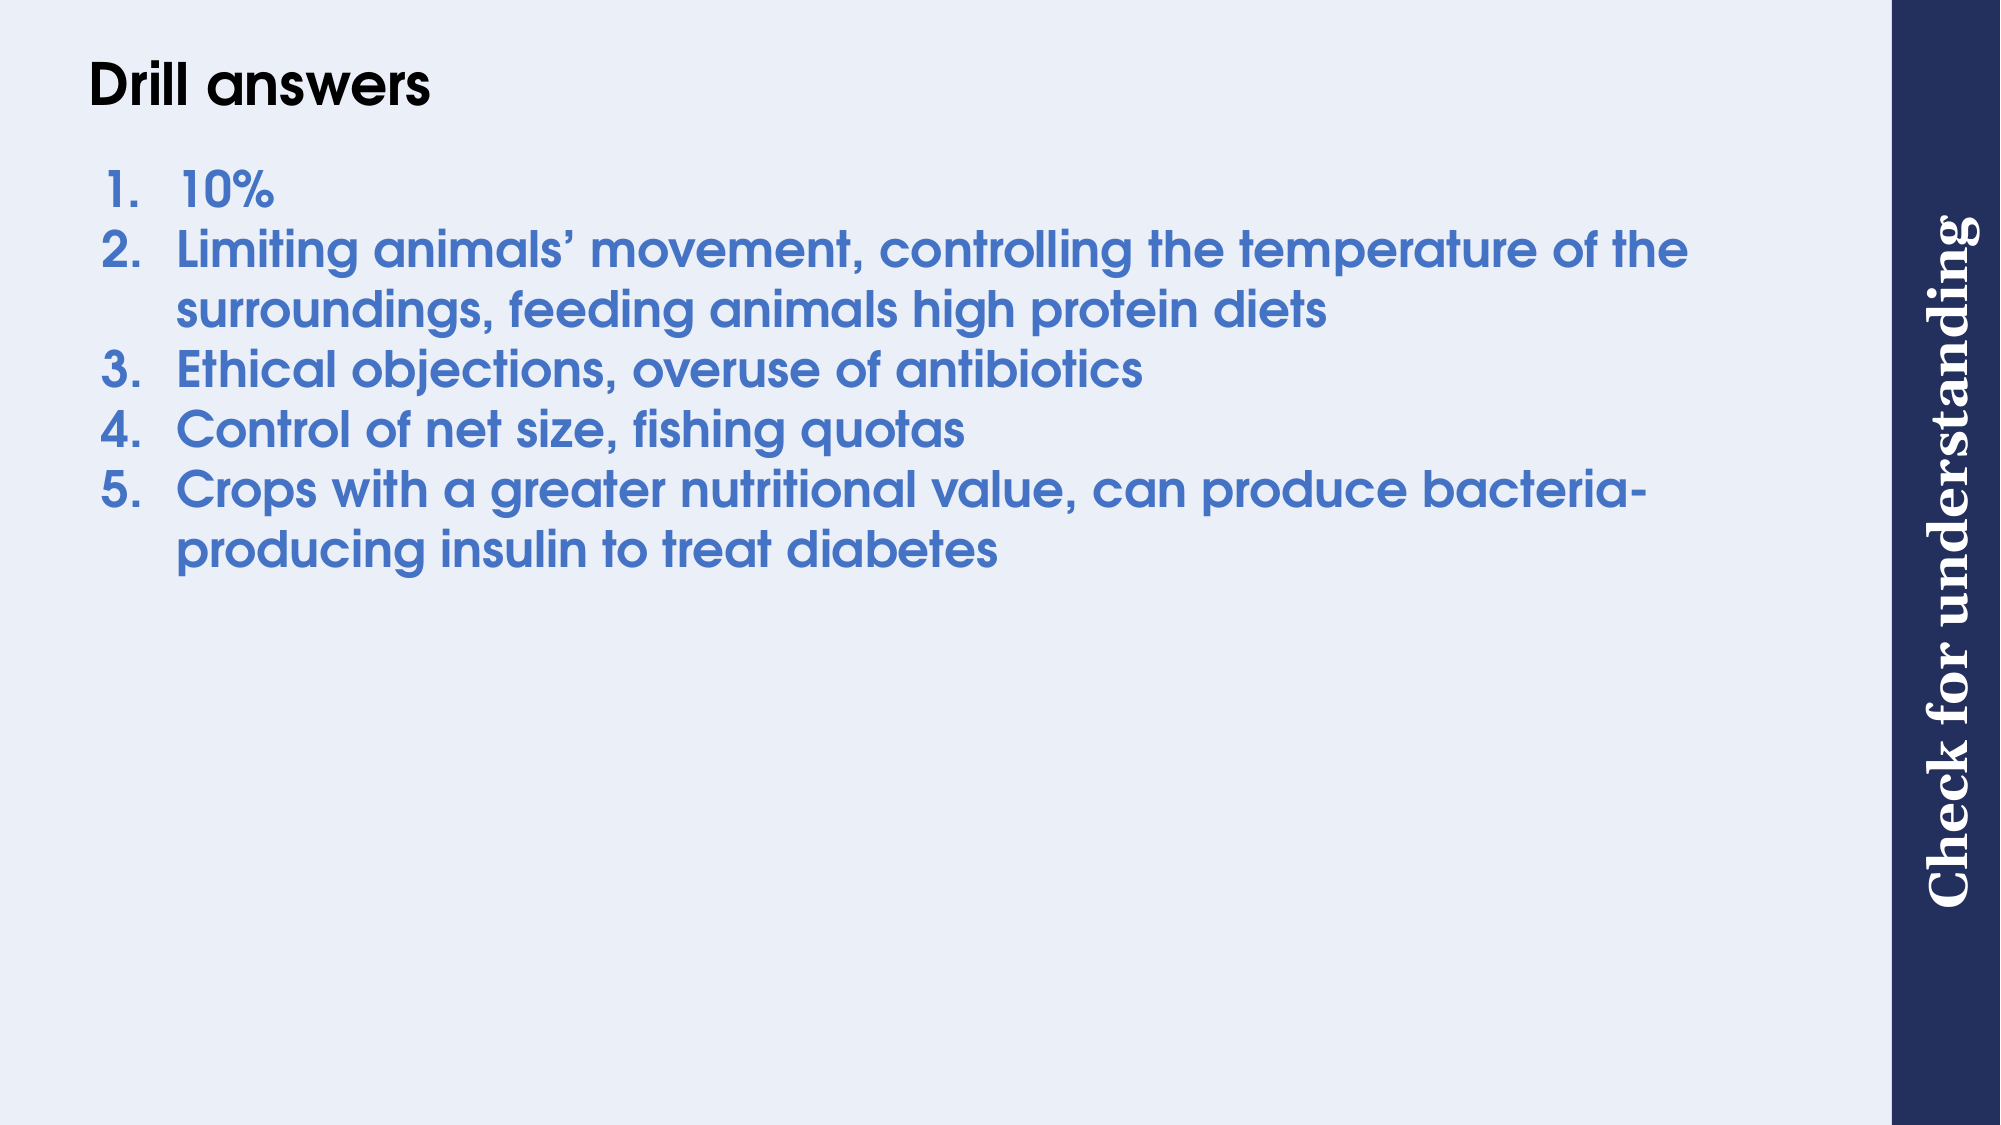

# Drill answers
10%
Limiting animals’ movement, controlling the temperature of the surroundings, feeding animals high protein diets
Ethical objections, overuse of antibiotics
Control of net size, fishing quotas
Crops with a greater nutritional value, can produce bacteria-producing insulin to treat diabetes